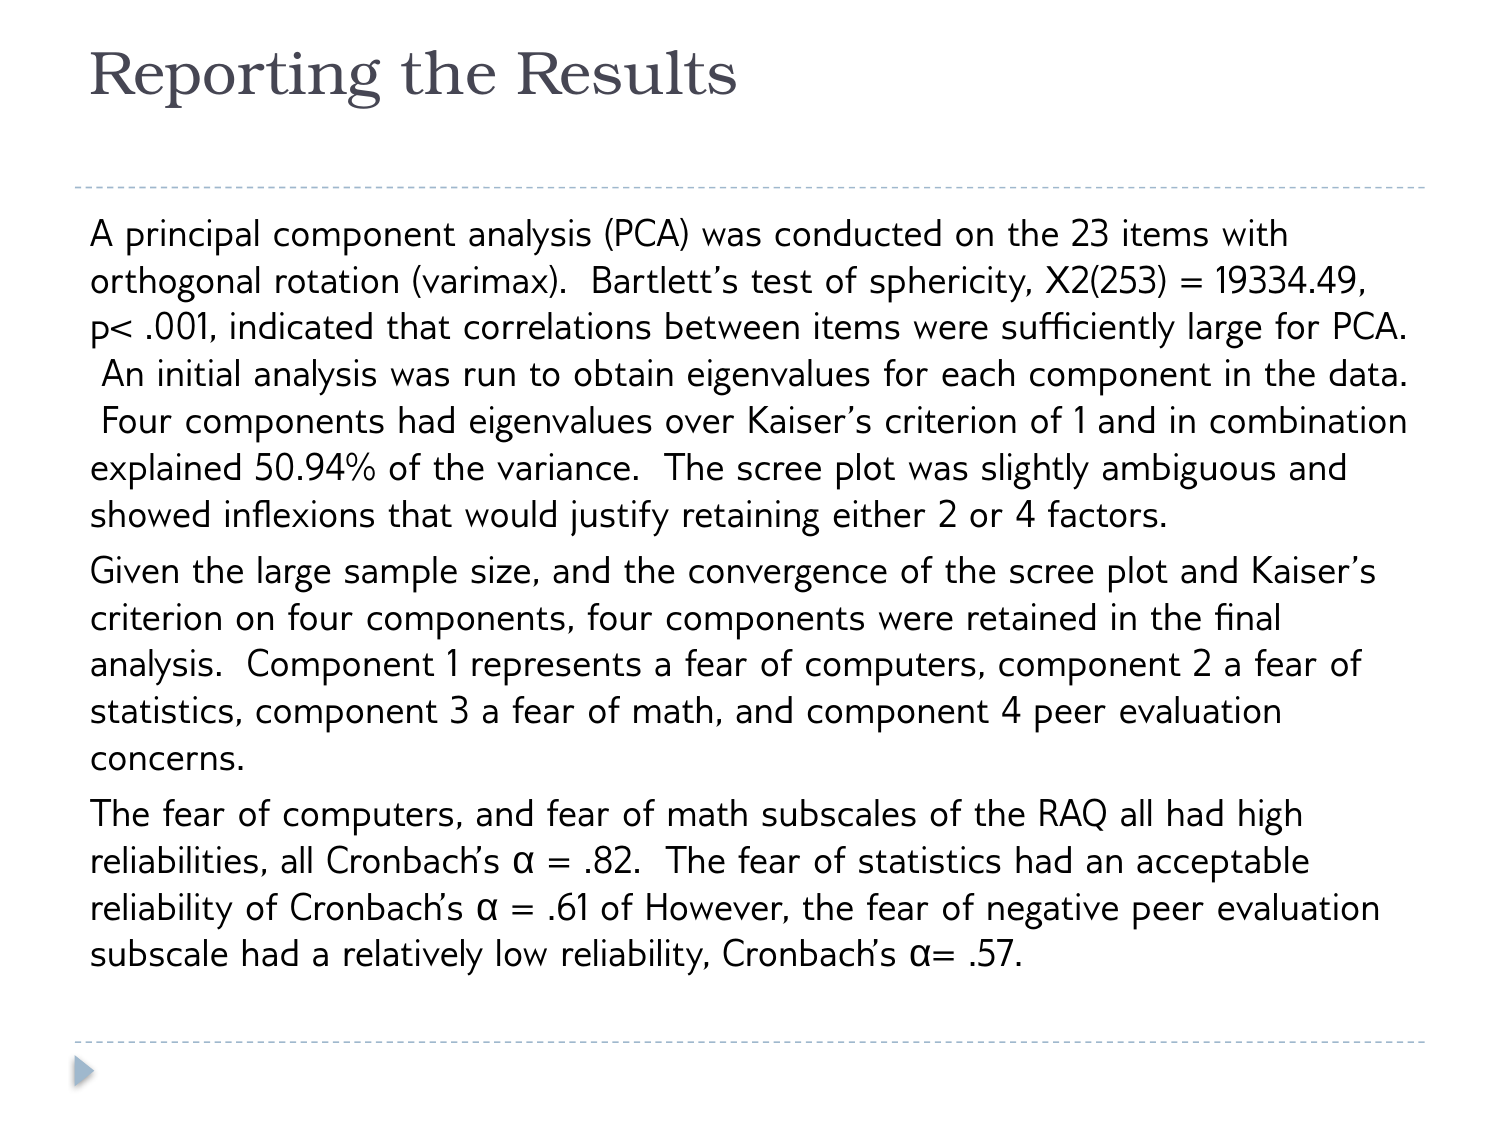

# Reporting the Results
A principal component analysis (PCA) was conducted on the 23 items with orthogonal rotation (varimax).  Bartlett’s test of sphericity, Χ2(253) = 19334.49, p< .001, indicated that correlations between items were sufficiently large for PCA.  An initial analysis was run to obtain eigenvalues for each component in the data.  Four components had eigenvalues over Kaiser’s criterion of 1 and in combination explained 50.94% of the variance.  The scree plot was slightly ambiguous and showed inflexions that would justify retaining either 2 or 4 factors.
Given the large sample size, and the convergence of the scree plot and Kaiser’s criterion on four components, four components were retained in the final analysis.  Component 1 represents a fear of computers, component 2 a fear of statistics, component 3 a fear of math, and component 4 peer evaluation concerns.
The fear of computers, and fear of math subscales of the RAQ all had high reliabilities, all Cronbach’s α = .82.  The fear of statistics had an acceptable reliability of Cronbach’s α = .61 of However, the fear of negative peer evaluation subscale had a relatively low reliability, Cronbach’s α= .57.